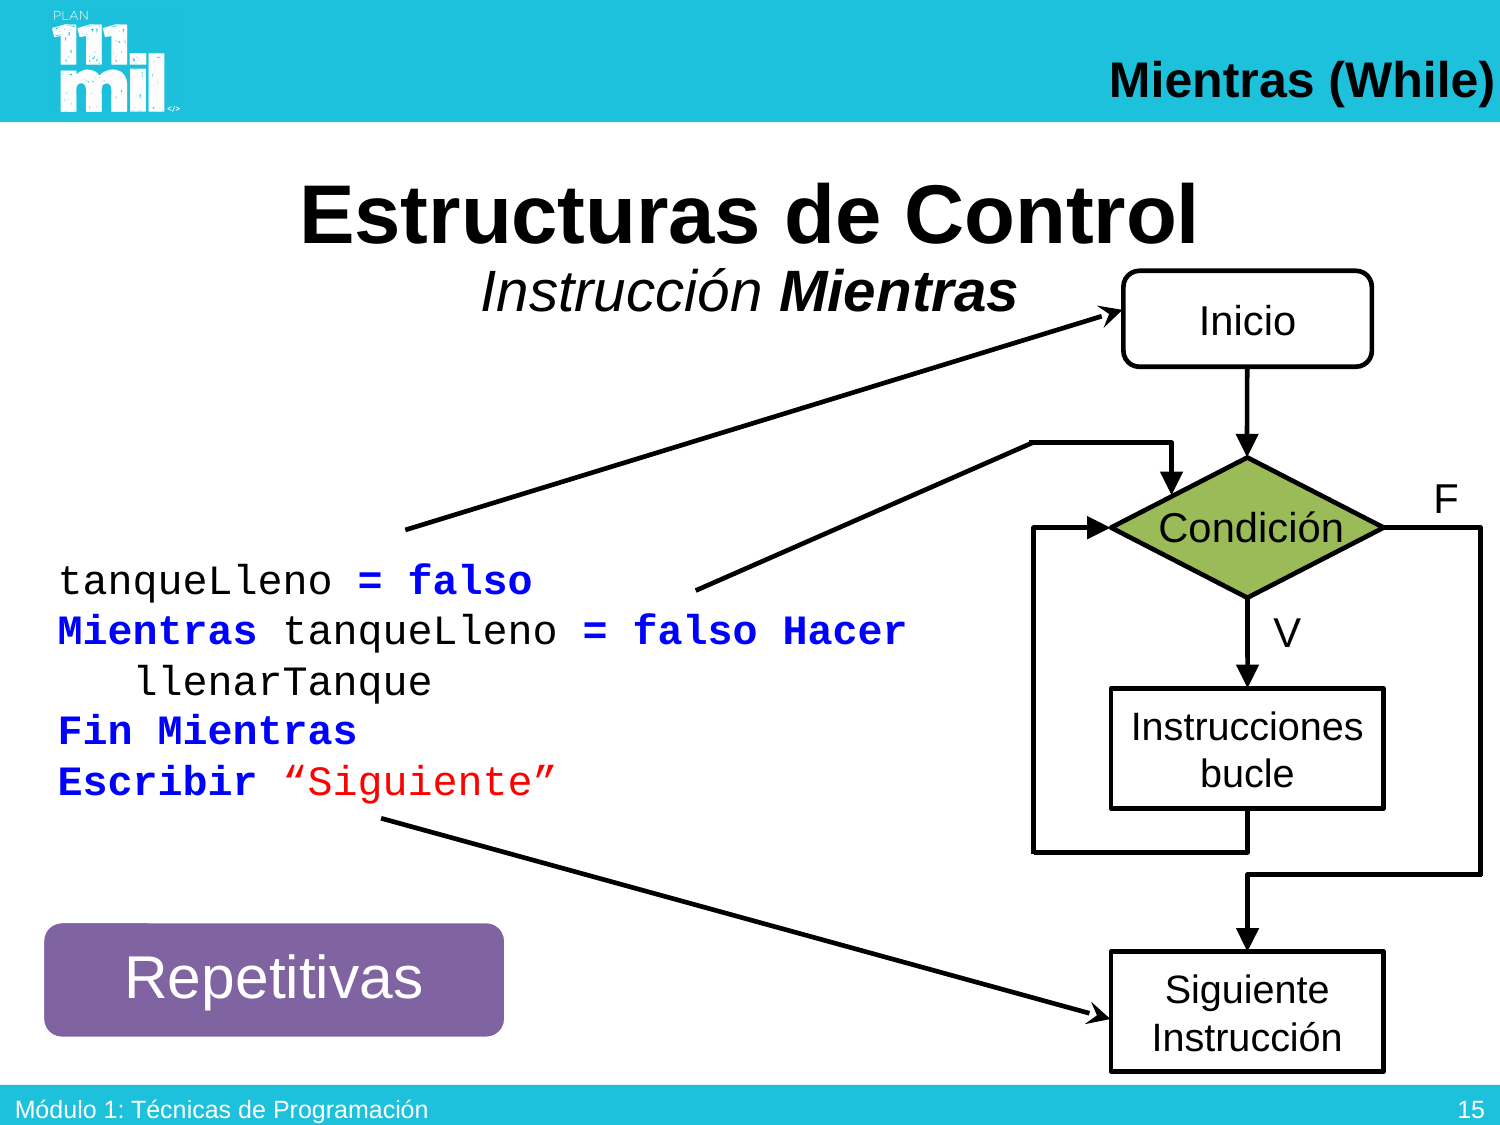

Mientras (While)
# Estructuras de Control Instrucción Mientras
Inicio

F

Condición

tanqueLleno = falso
Mientras tanqueLleno = falso Hacer
llenarTanque
Fin Mientras
Escribir “Siguiente”
V

Instrucciones bucle

Repetitivas
Siguiente Instrucción
15
Módulo 1: Técnicas de Programación